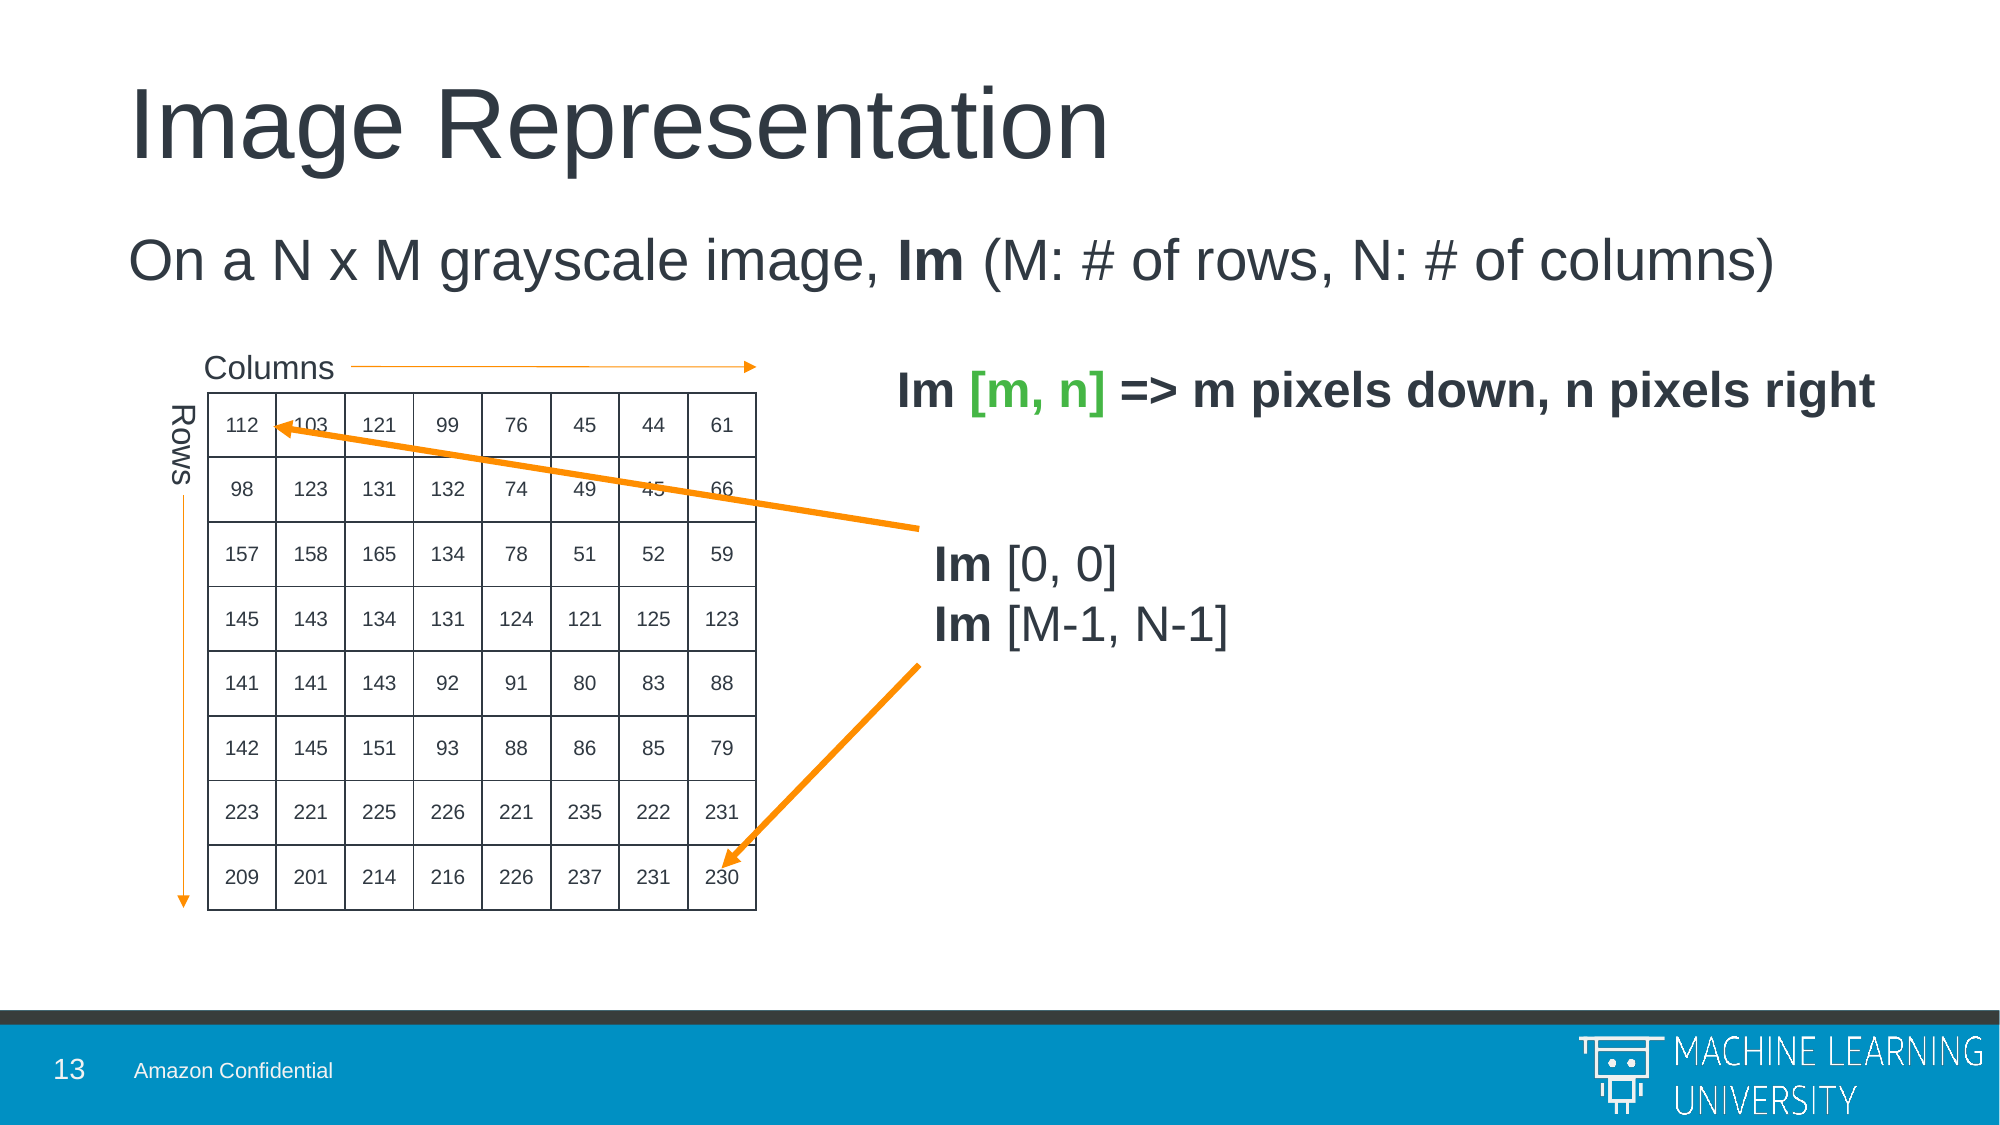

# Image Representation
On a N x M grayscale image, Im (M: # of rows, N: # of columns)

Columns
Im [m, n] => m pixels down, n pixels right
| 112 | 103 | 121 | 99 | 76 | 45 | 44 | 61 |
| --- | --- | --- | --- | --- | --- | --- | --- |
| 98 | 123 | 131 | 132 | 74 | 49 | 45 | 66 |
| 157 | 158 | 165 | 134 | 78 | 51 | 52 | 59 |
| 145 | 143 | 134 | 131 | 124 | 121 | 125 | 123 |
| 141 | 141 | 143 | 92 | 91 | 80 | 83 | 88 |
| 142 | 145 | 151 | 93 | 88 | 86 | 85 | 79 |
| 223 | 221 | 225 | 226 | 221 | 235 | 222 | 231 |
| 209 | 201 | 214 | 216 | 226 | 237 | 231 | 230 |
Rows
Im [0, 0]
Im [M-1, N-1]